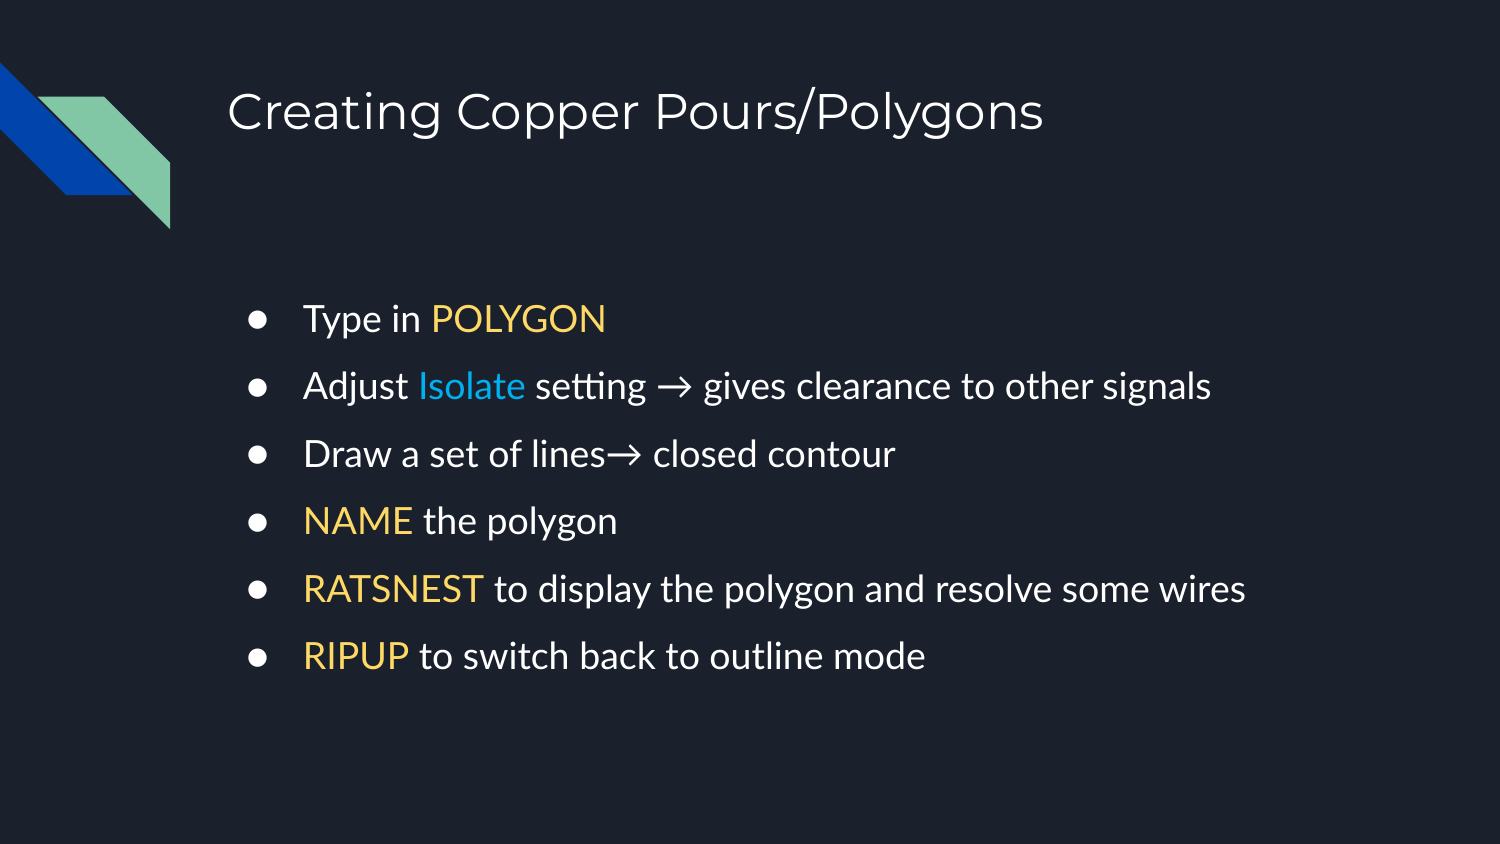

# Creating Copper Pours/Polygons
Type in POLYGON
Adjust Isolate setting → gives clearance to other signals
Draw a set of lines→ closed contour
NAME the polygon
RATSNEST to display the polygon and resolve some wires
RIPUP to switch back to outline mode